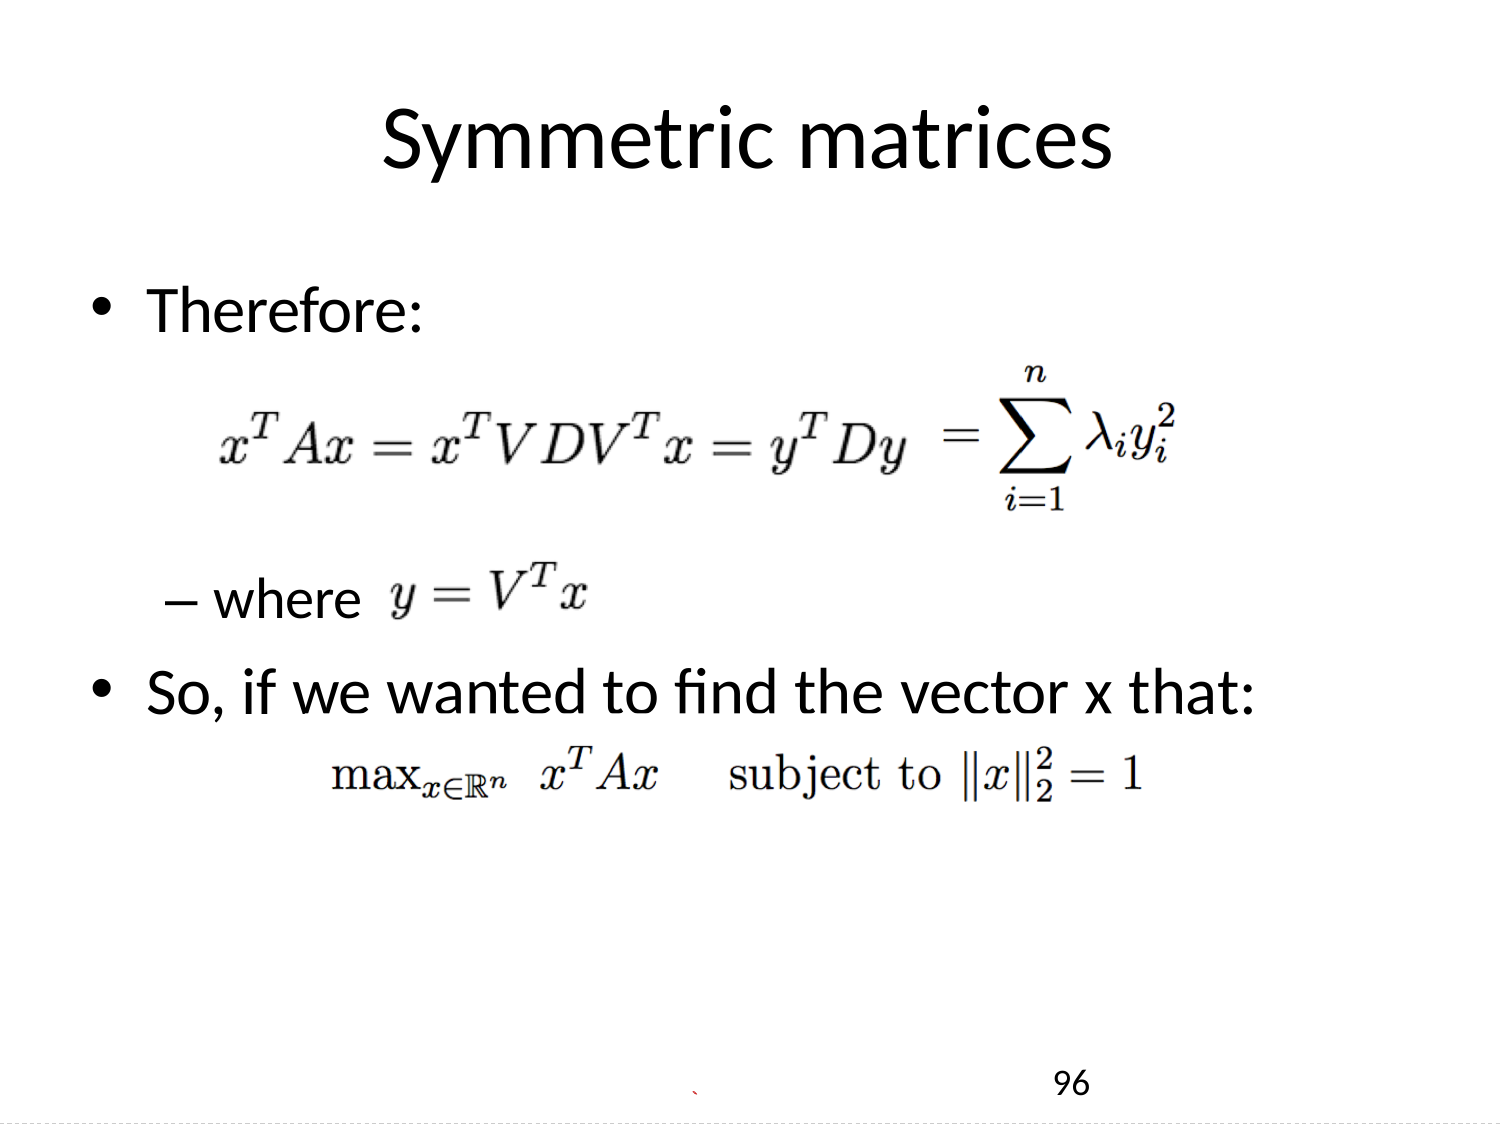

# Symmetric matrices
Therefore:

– where
So, if we wanted to find the vector x that:

96